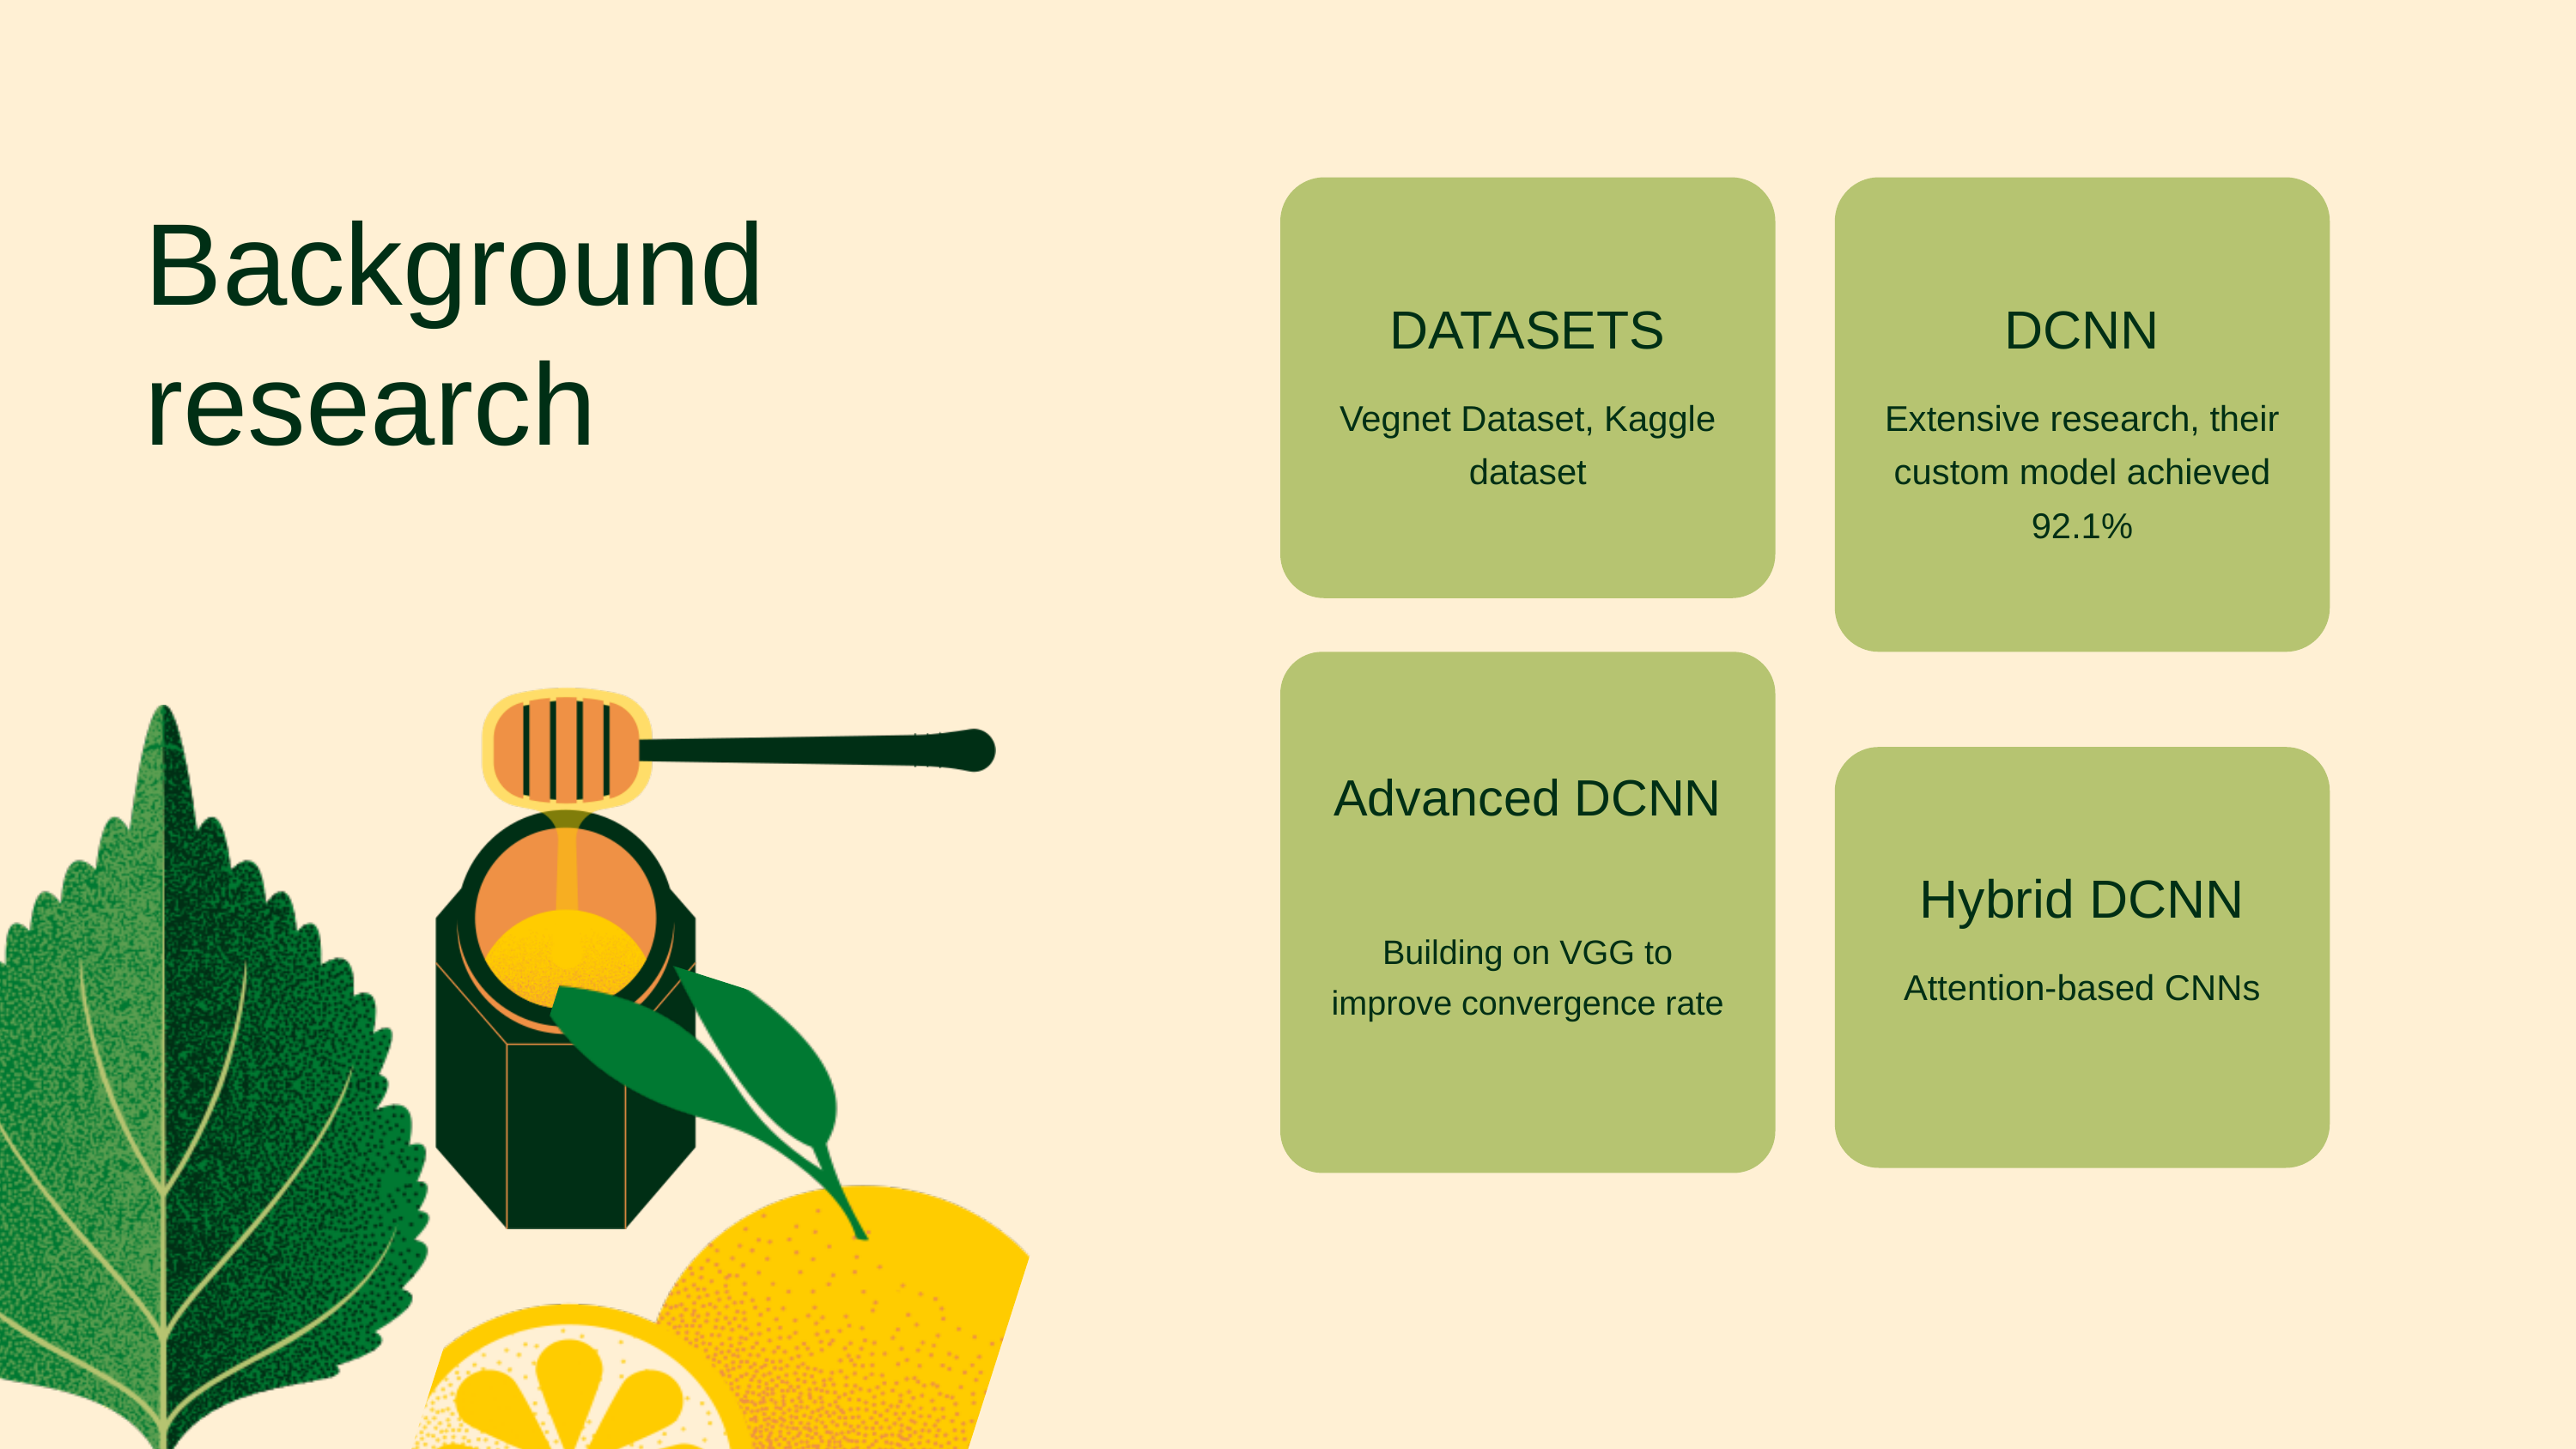

DATASETS
Vegnet Dataset, Kaggle dataset

DCNN
Extensive research, their custom model achieved 92.1%
Background research

Advanced DCNN
Building on VGG to improve convergence rate

Hybrid DCNN
Attention-based CNNs